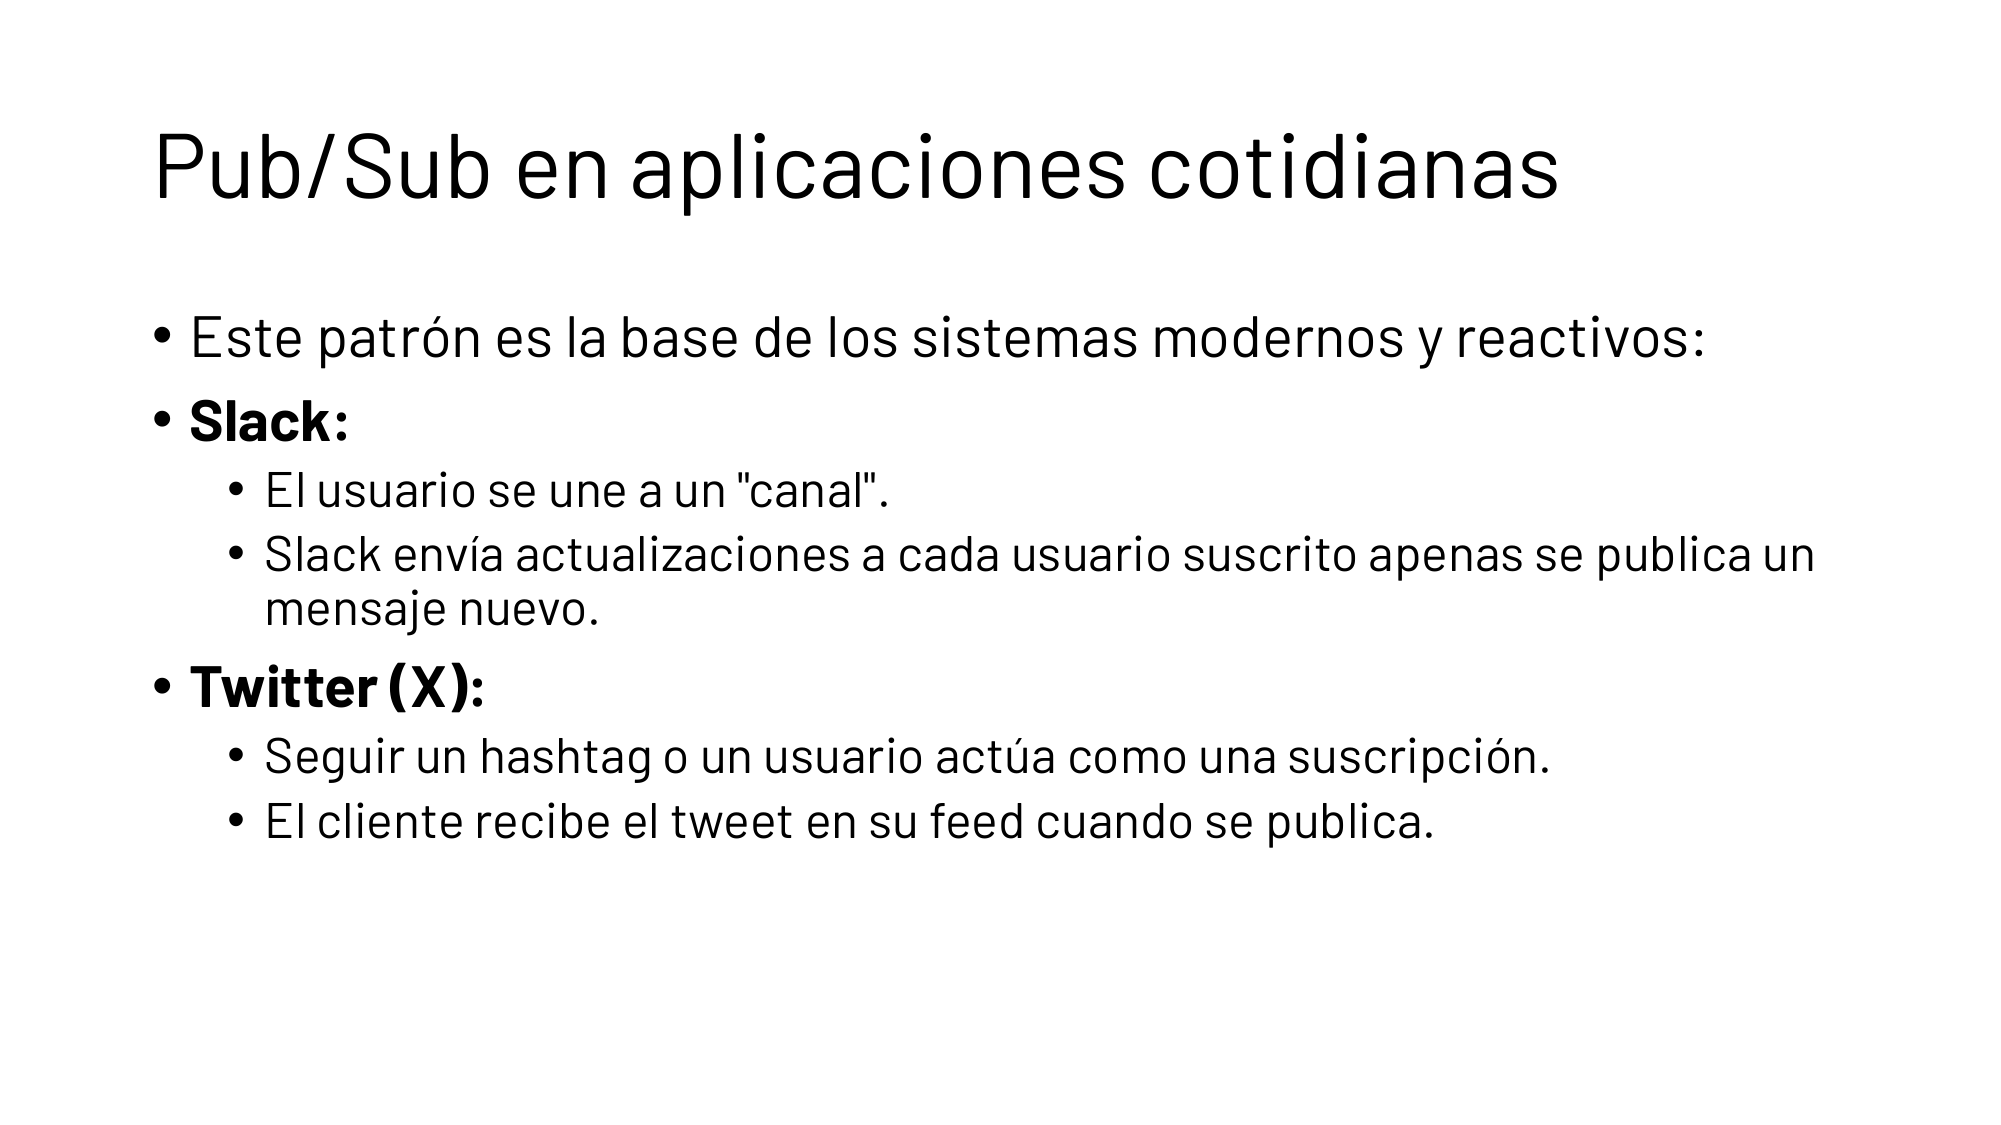

# Pub/Sub en aplicaciones cotidianas
Este patrón es la base de los sistemas modernos y reactivos:
Slack:
El usuario se une a un "canal".
Slack envía actualizaciones a cada usuario suscrito apenas se publica un mensaje nuevo.
Twitter (X):
Seguir un hashtag o un usuario actúa como una suscripción.
El cliente recibe el tweet en su feed cuando se publica.